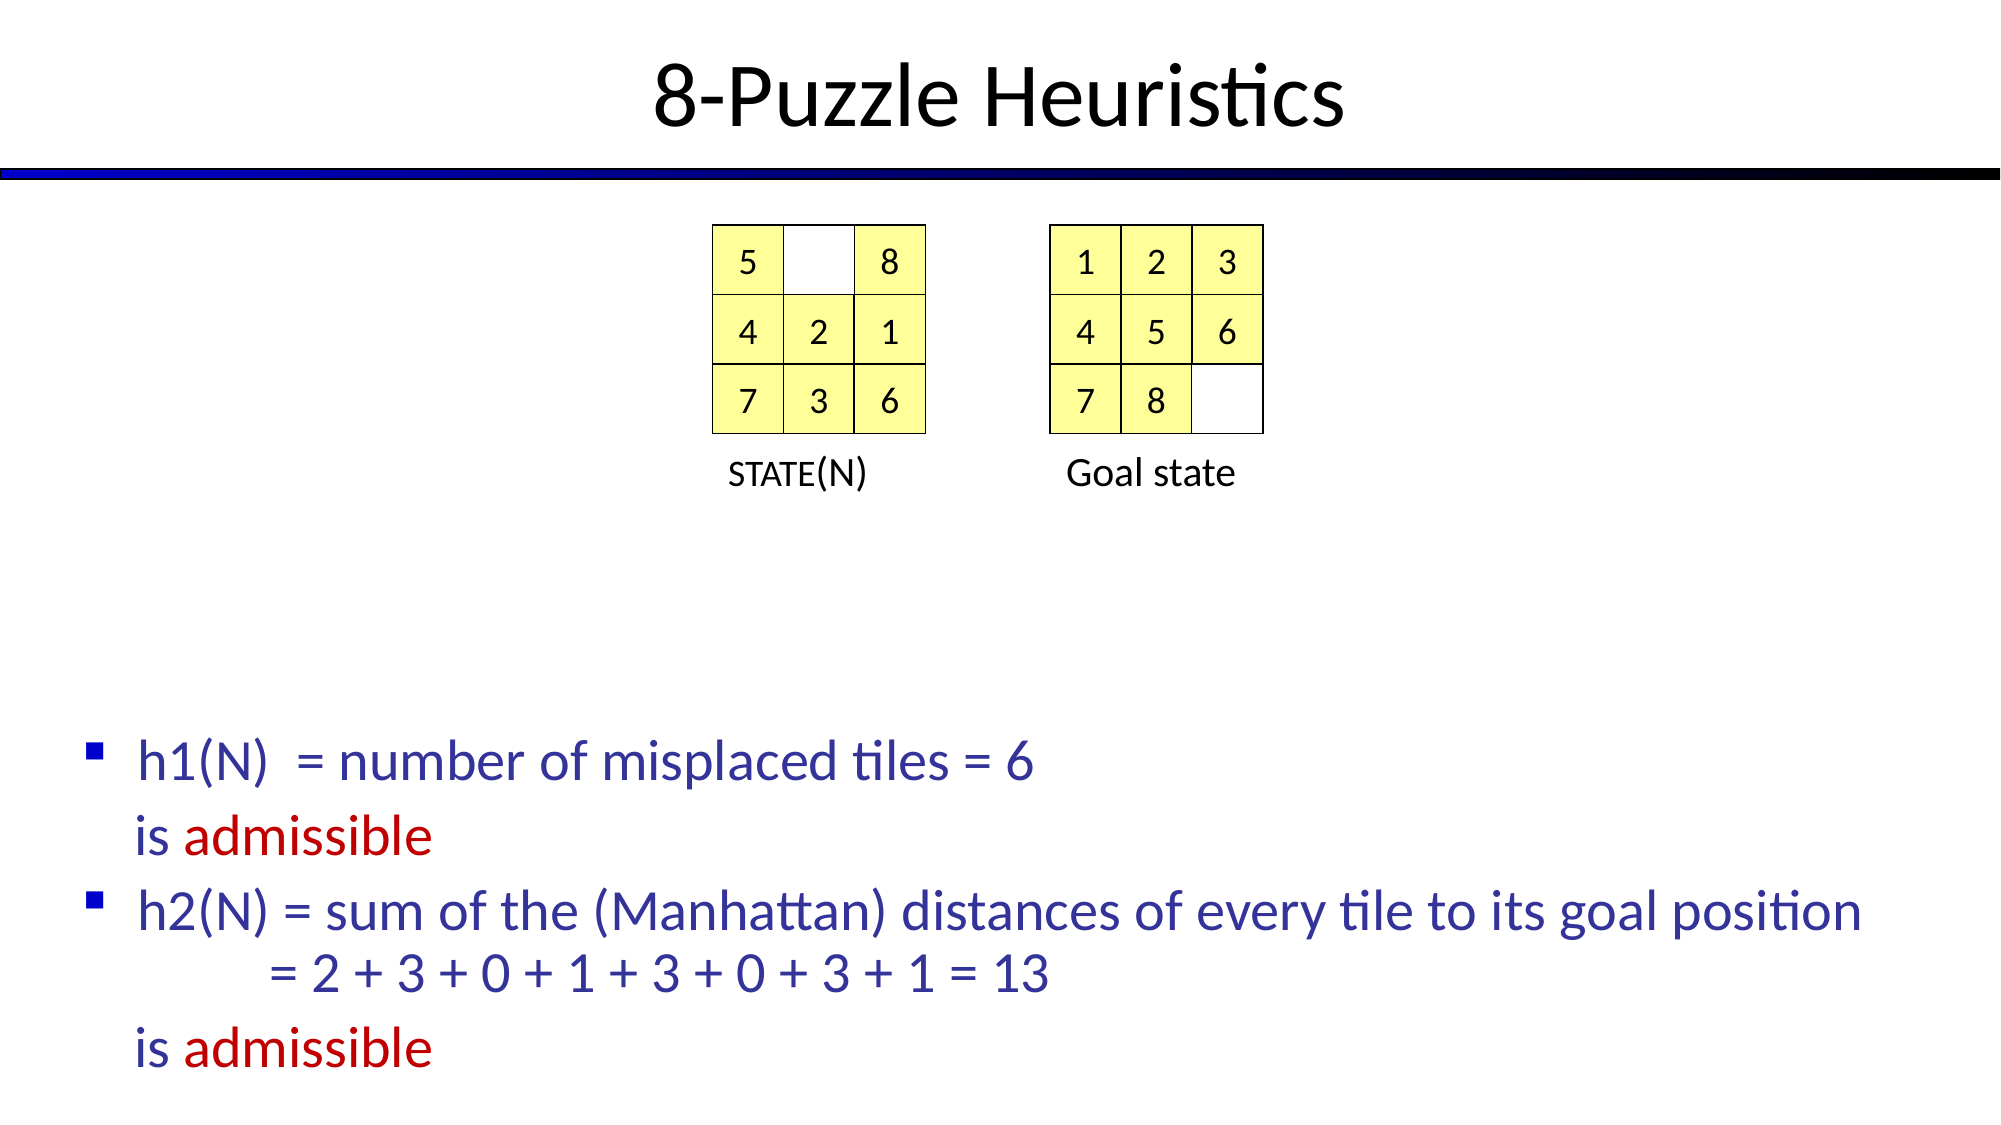

8-Puzzle Heuristics

h1(N)  = number of misplaced tiles = 6
    is admissible
h2(N) = sum of the (Manhattan) distances of every tile to its goal position
          = 2 + 3 + 0 + 1 + 3 + 0 + 3 + 1 = 13
    is admissible

5
8
4
2
1
7
3
6
STATE(N)

1
2
3
4
5
6
7
8
Goal state